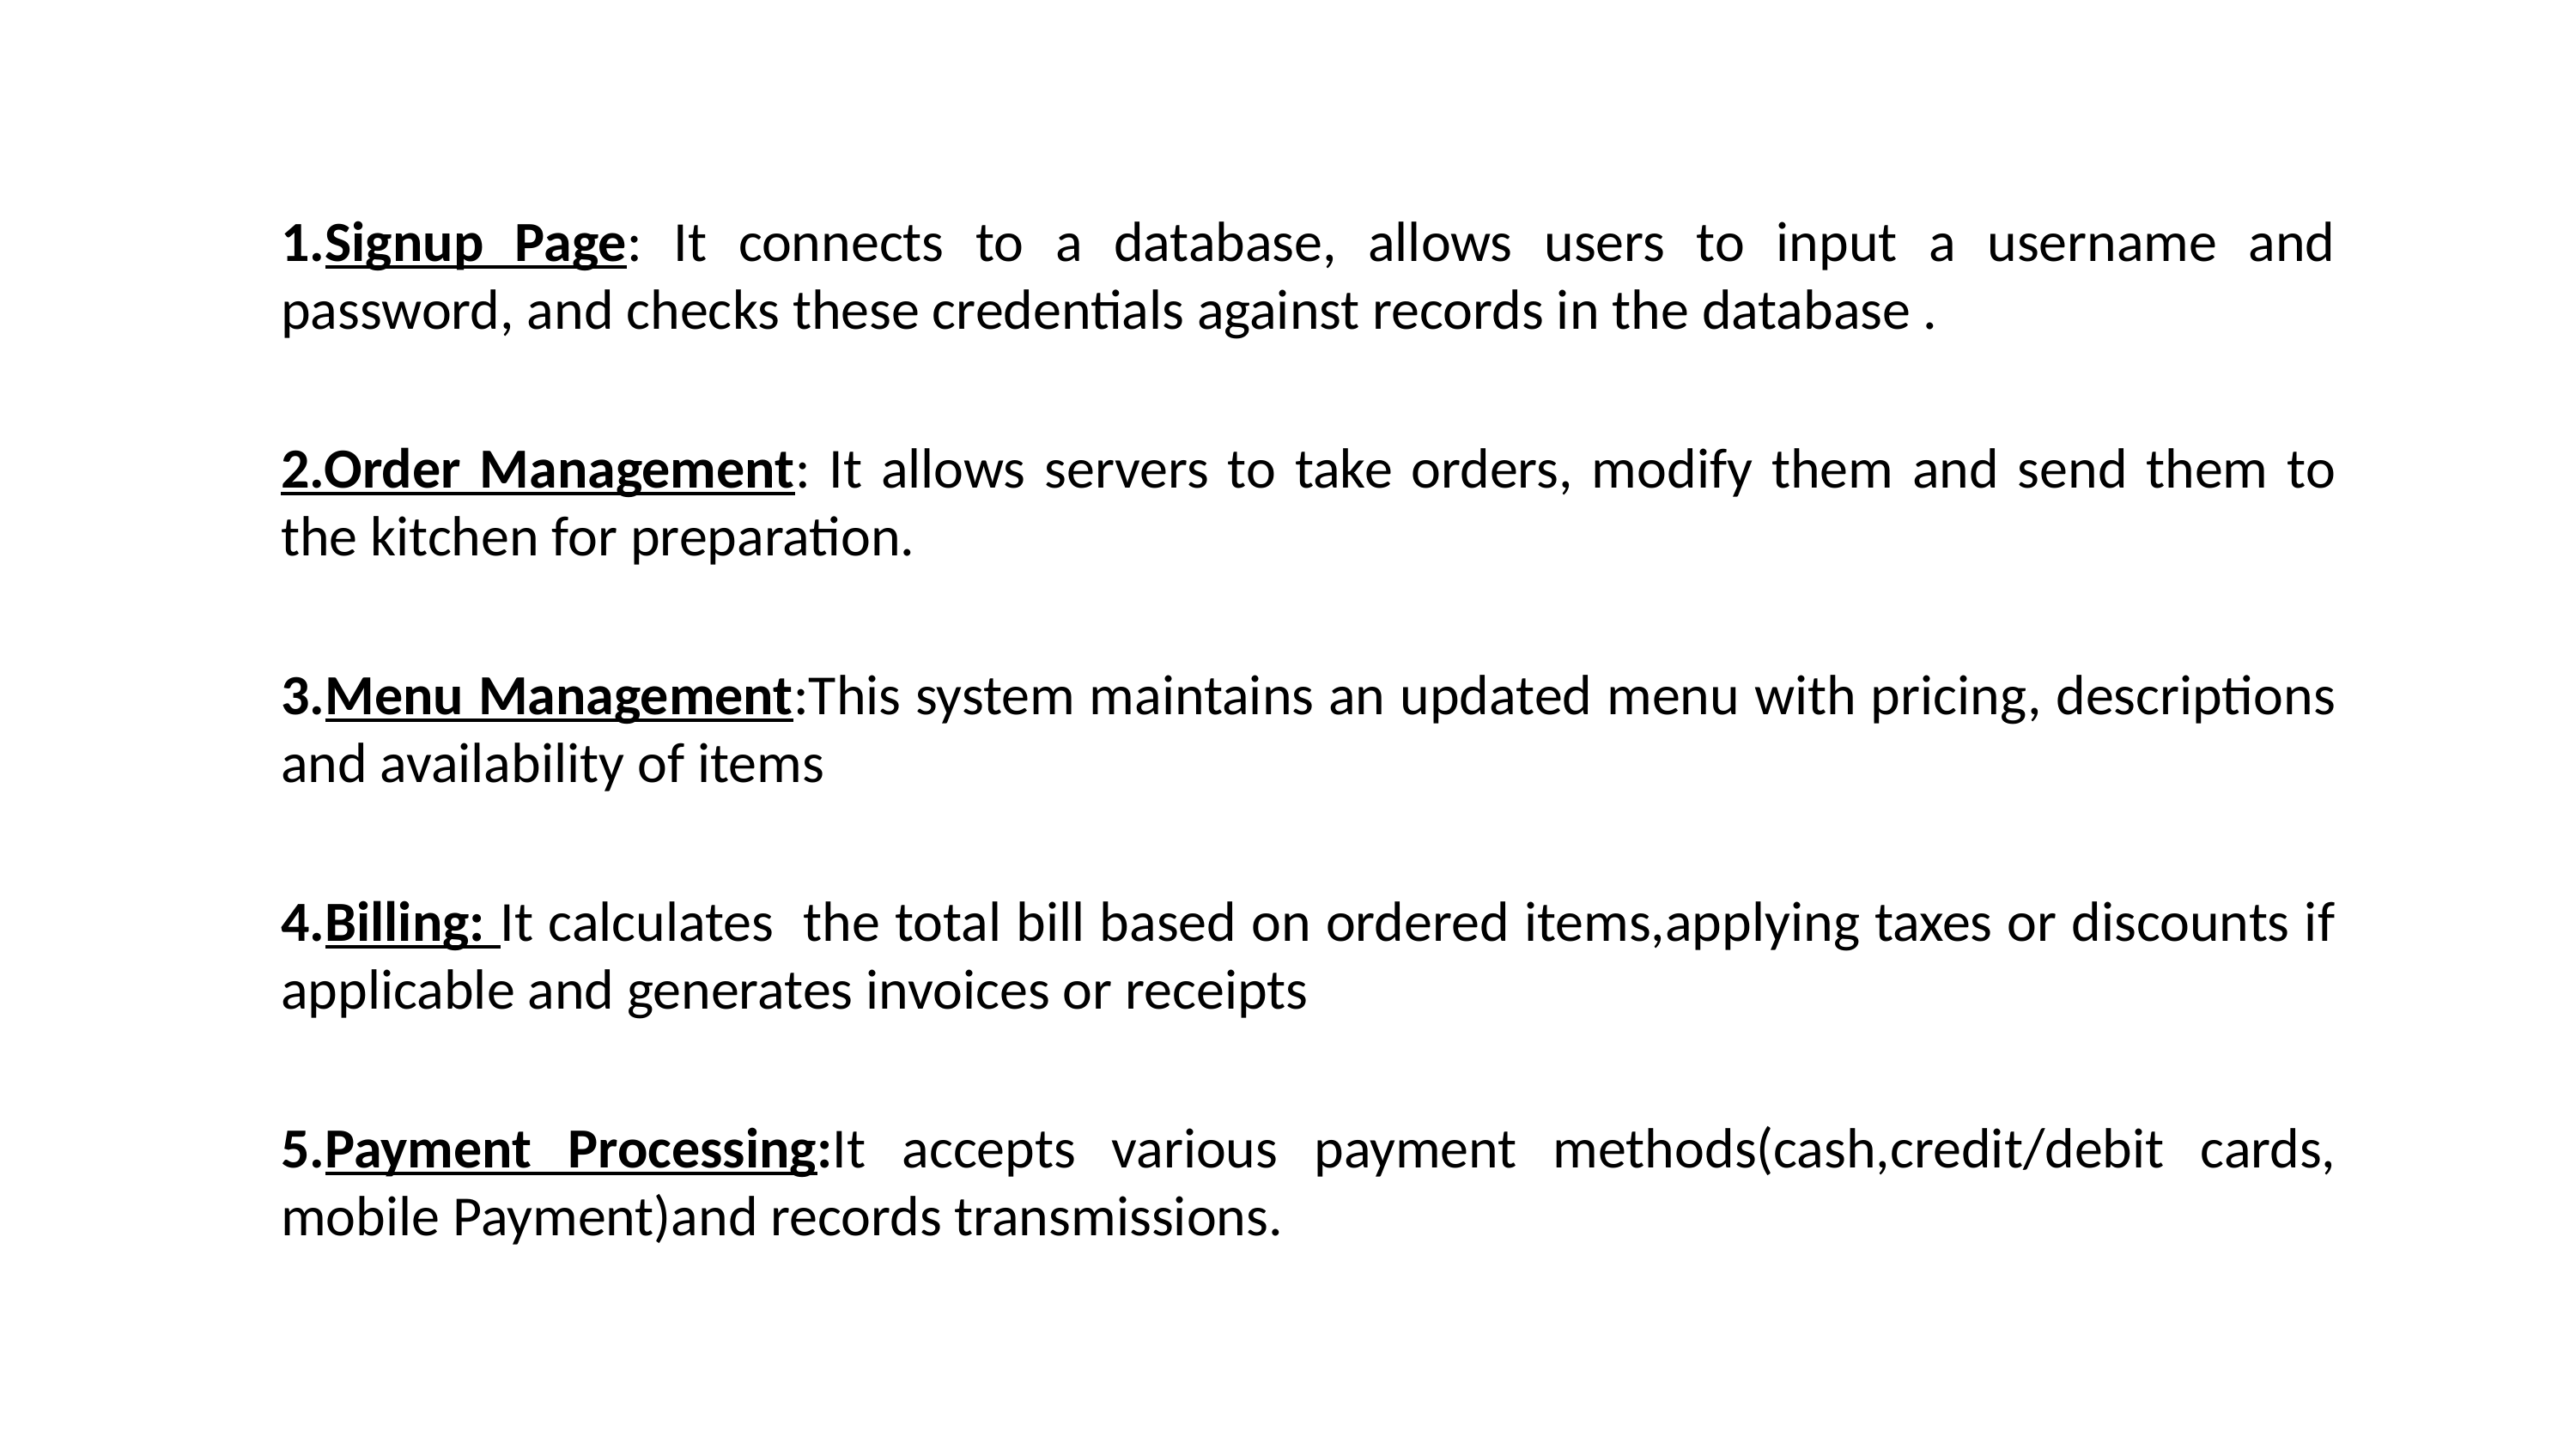

1.Signup Page: It connects to a database, allows users to input a username and password, and checks these credentials against records in the database .

2.Order Management: It allows servers to take orders, modify them and send them to the kitchen for preparation.

3.Menu Management:This system maintains an updated menu with pricing, descriptions and availability of items

4.Billing: It calculates  the total bill based on ordered items,applying taxes or discounts if applicable and generates invoices or receipts

5.Payment Processing:It accepts various payment methods(cash,credit/debit cards, mobile Payment)and records transmissions.